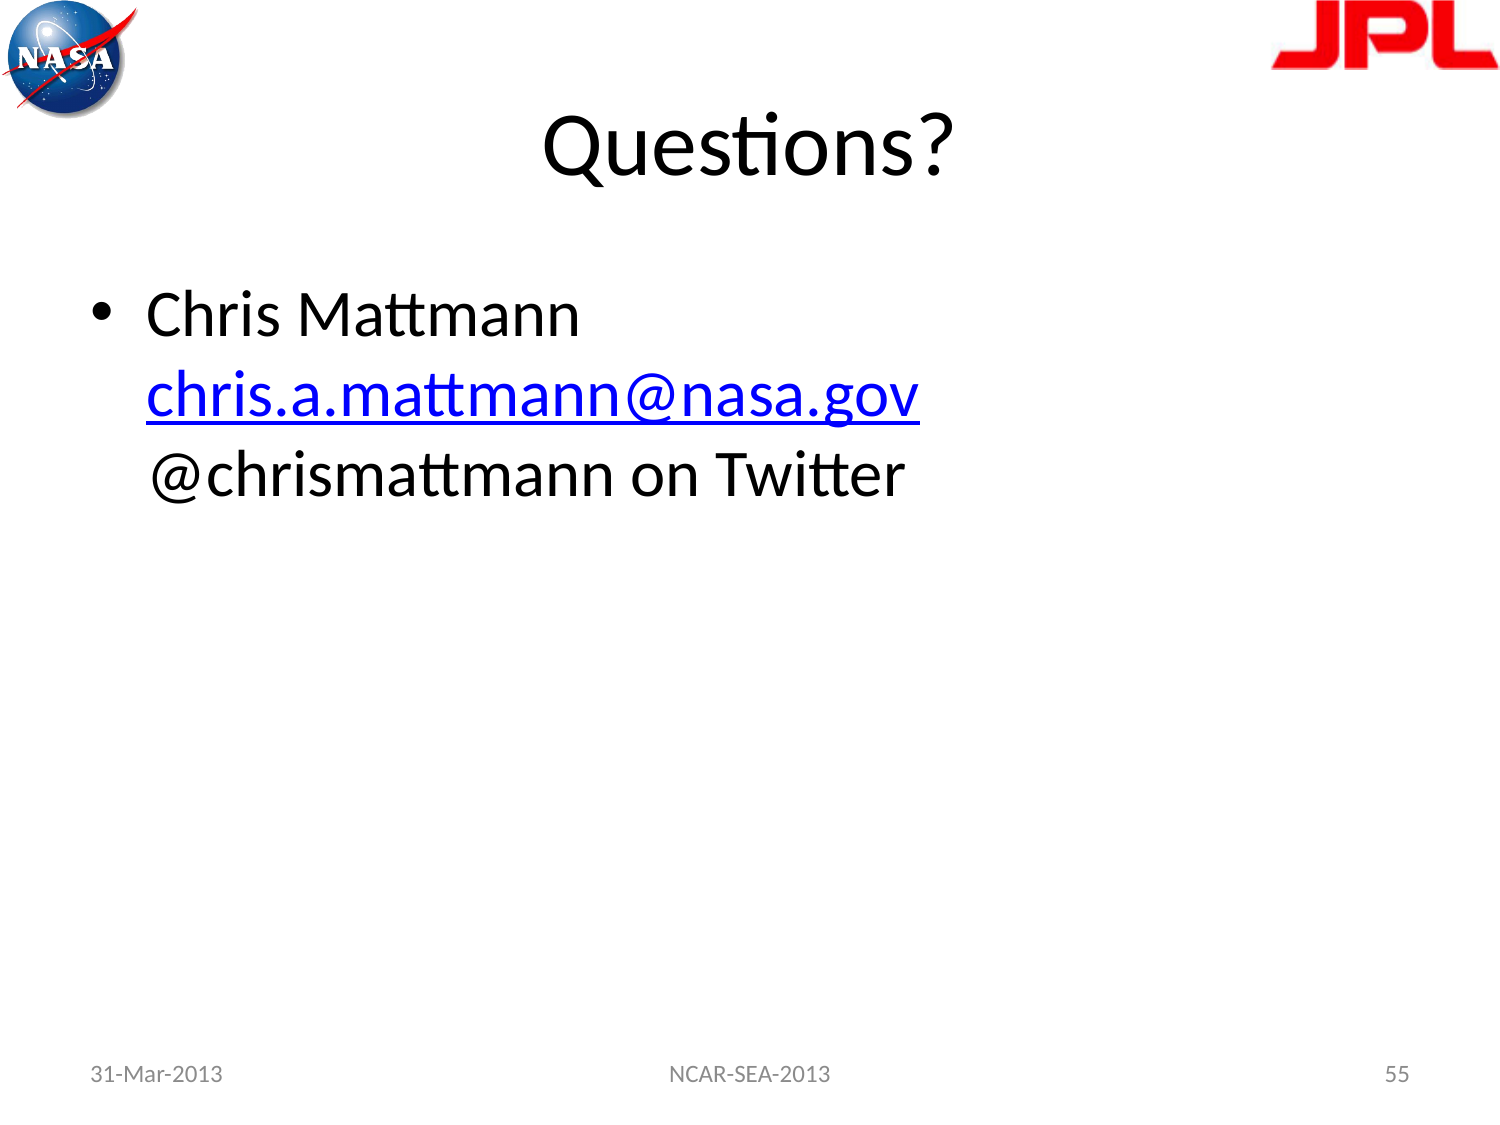

# Questions?
Chris Mattmann
chris.a.mattmann@nasa.gov
@chrismattmann on Twitter
31-Mar-2013
NCAR-SEA-2013
55